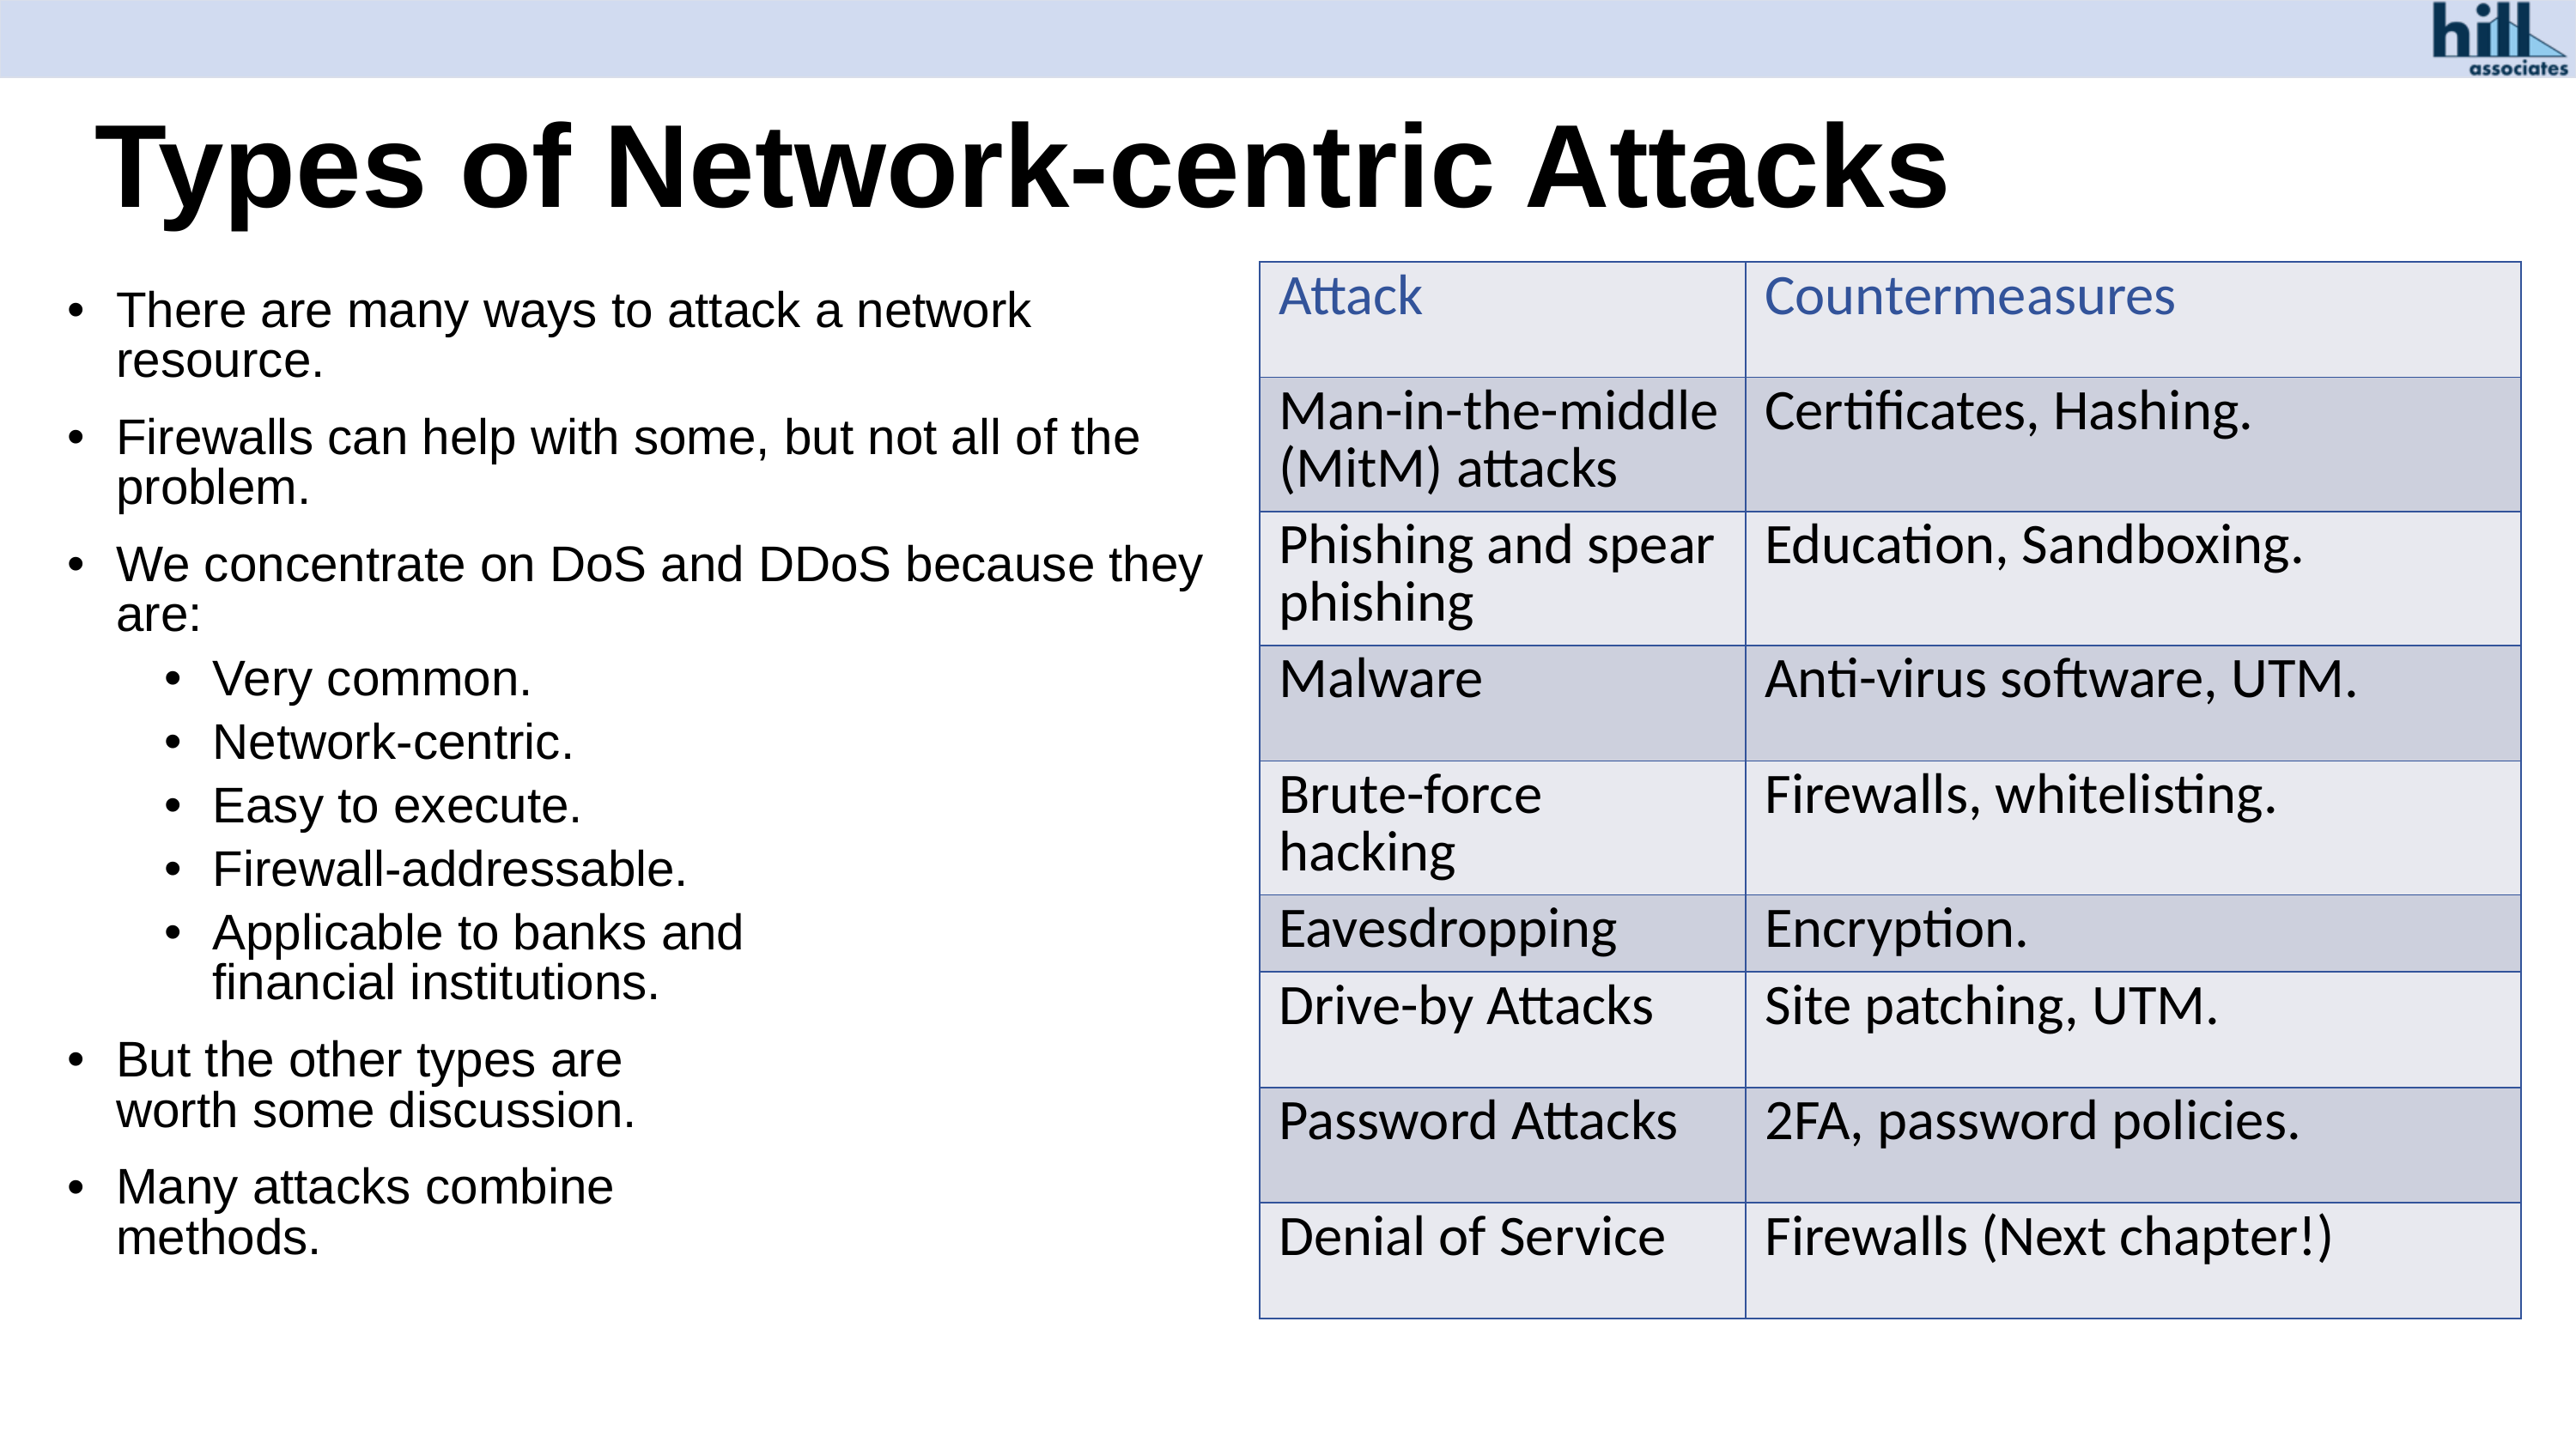

# Types of Network-centric Attacks
| Attack | Countermeasures |
| --- | --- |
| Man-in-the-middle (MitM) attacks | Certificates, Hashing. |
| Phishing and spear phishing | Education, Sandboxing. |
| Malware | Anti-virus software, UTM. |
| Brute-force hacking | Firewalls, whitelisting. |
| Eavesdropping | Encryption. |
| Drive-by Attacks | Site patching, UTM. |
| Password Attacks | 2FA, password policies. |
| Denial of Service | Firewalls (Next chapter!) |
There are many ways to attack a network resource.
Firewalls can help with some, but not all of the problem.
We concentrate on DoS and DDoS because they are:
Very common.
Network-centric.
Easy to execute.
Firewall-addressable.
Applicable to banks and
financial institutions.
But the other types are
worth some discussion.
Many attacks combine
methods.